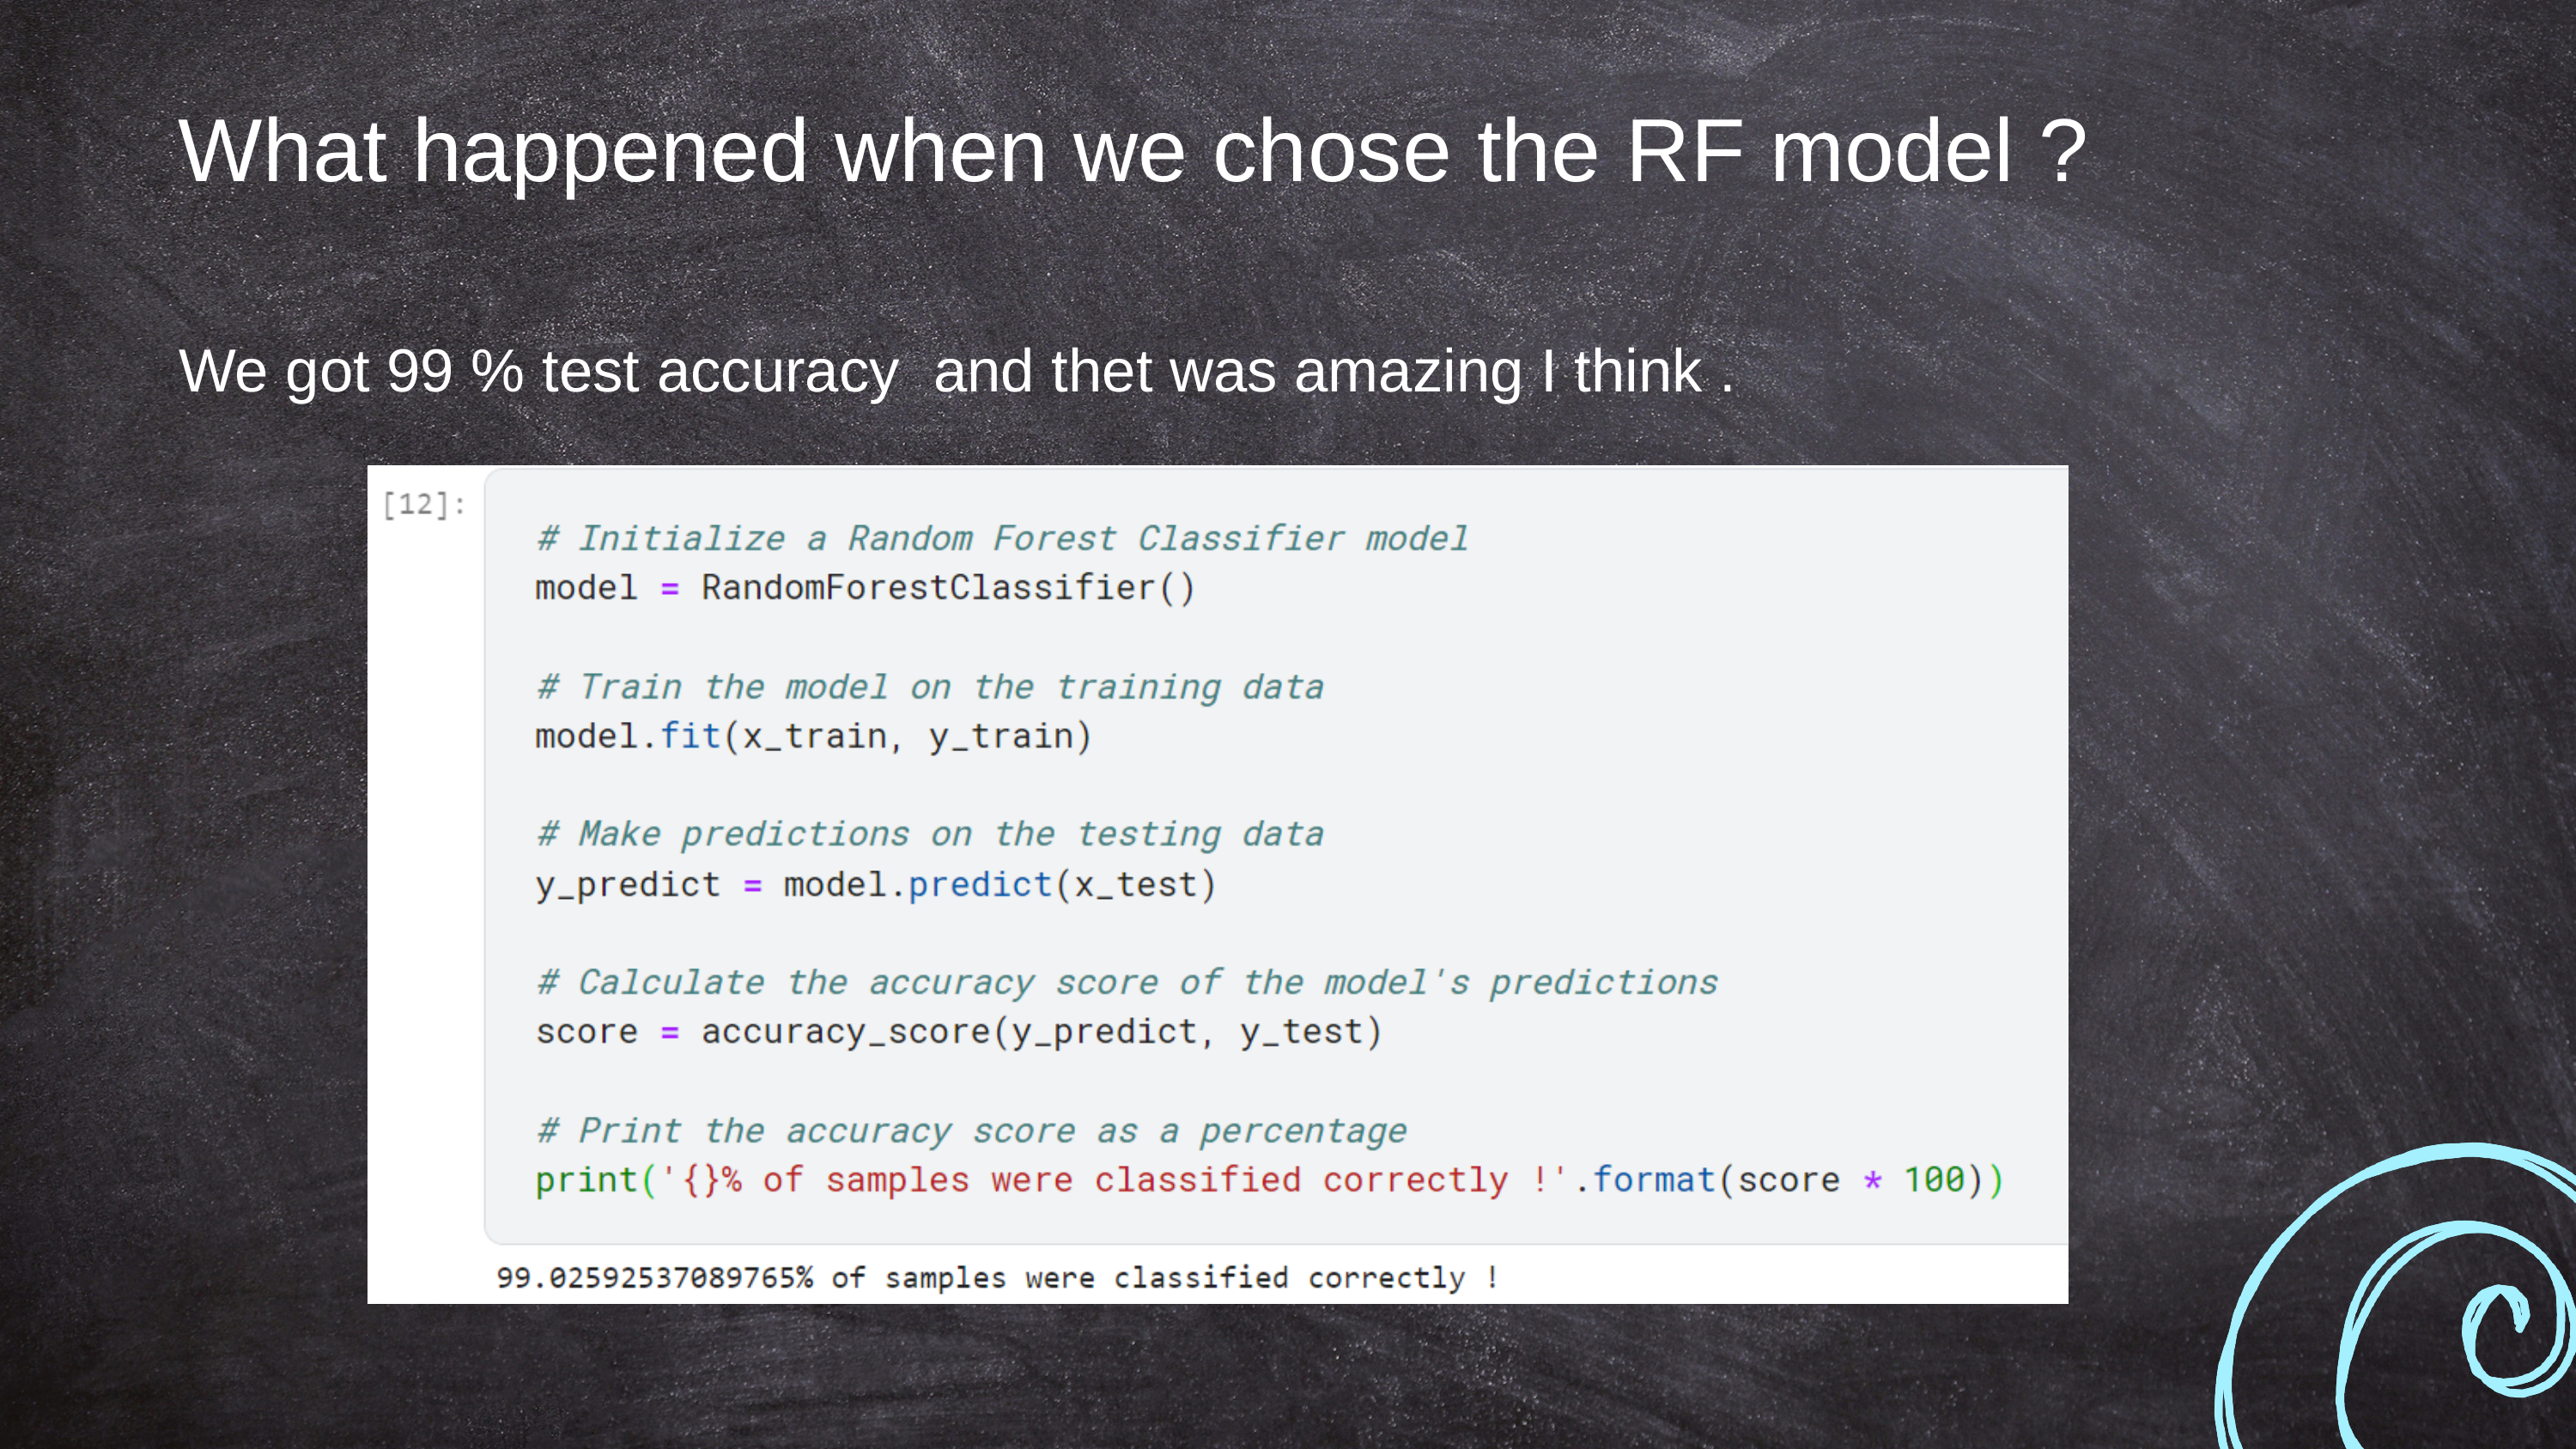

What happened when we chose the RF model ?
We got 99 % test accuracy  and thet was amazing I think .